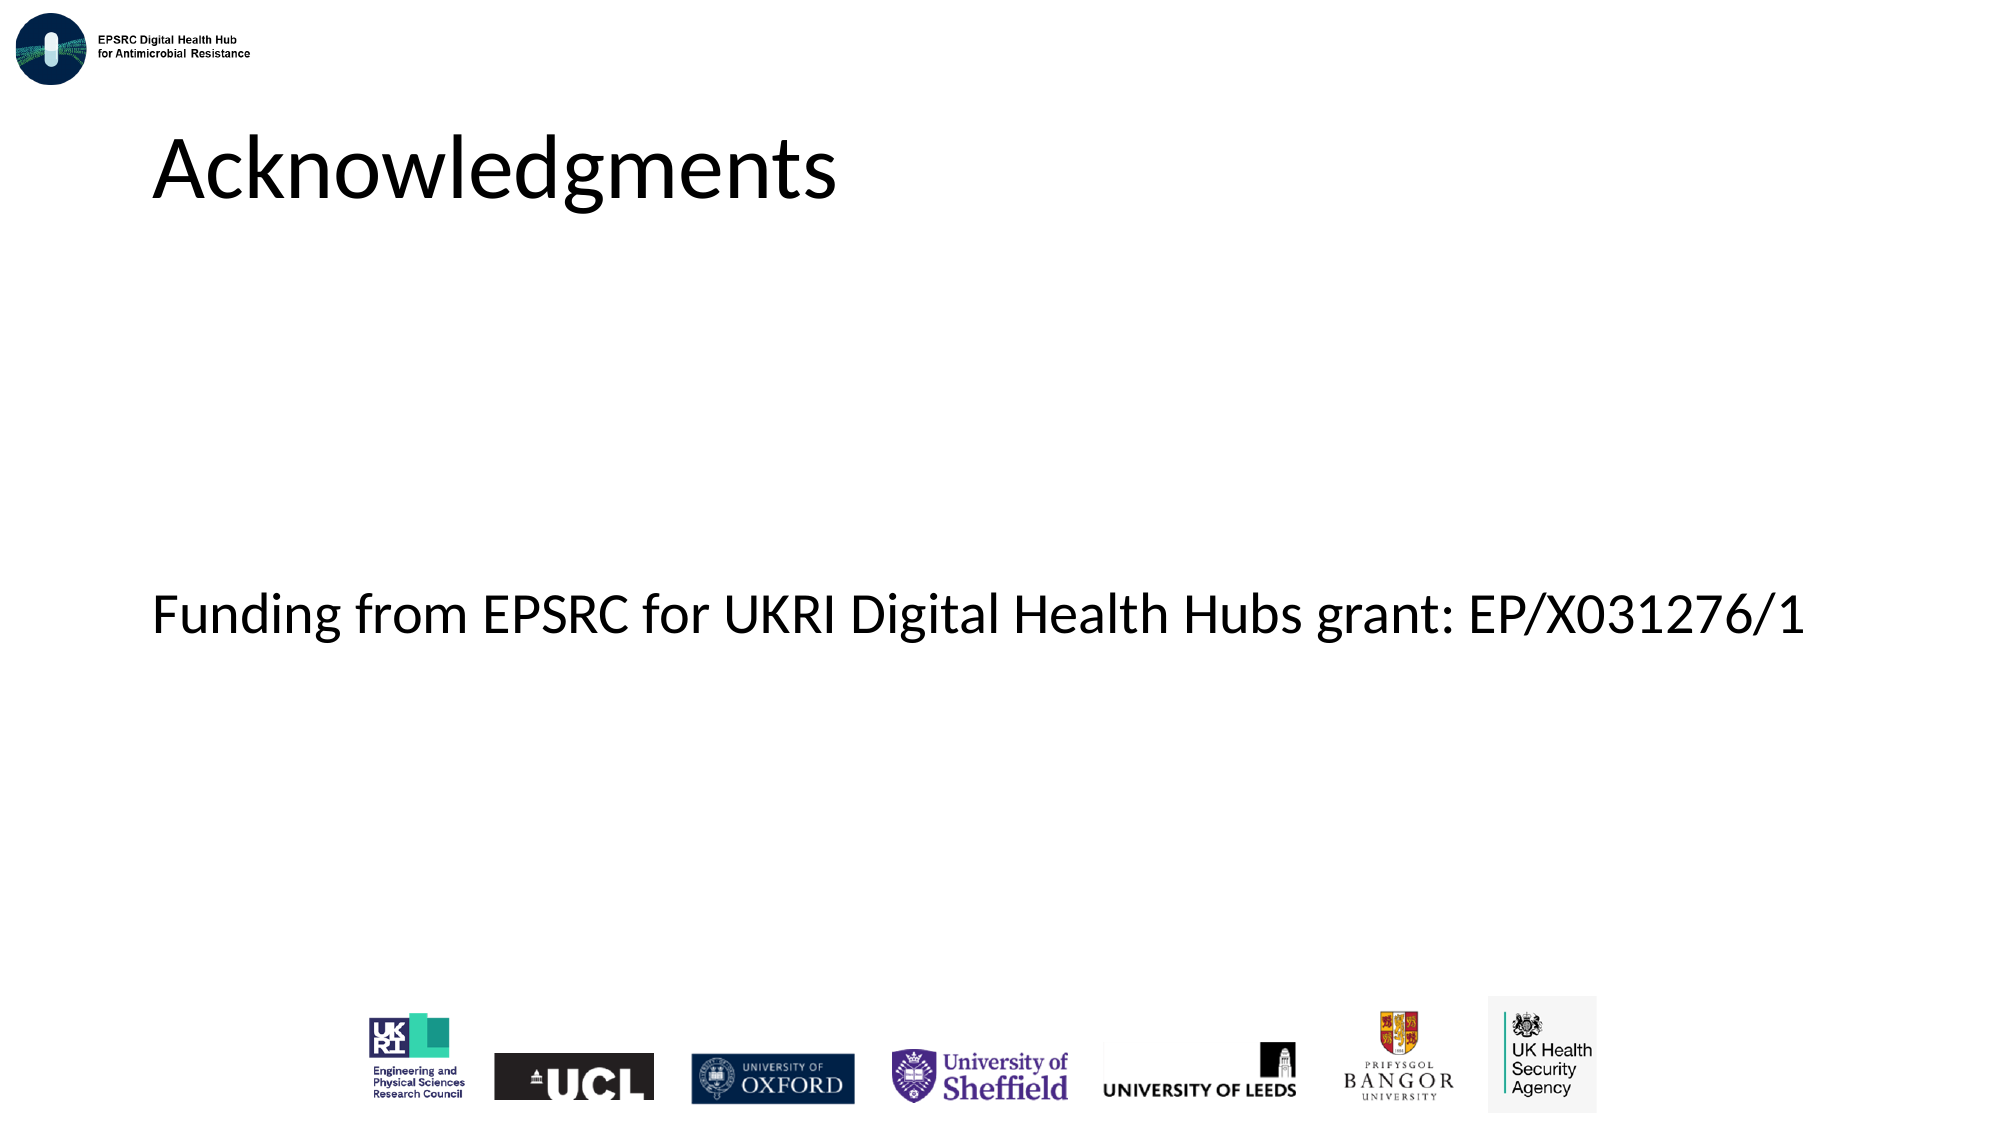

# Acknowledgments
Funding from EPSRC for UKRI Digital Health Hubs grant: EP/X031276/1